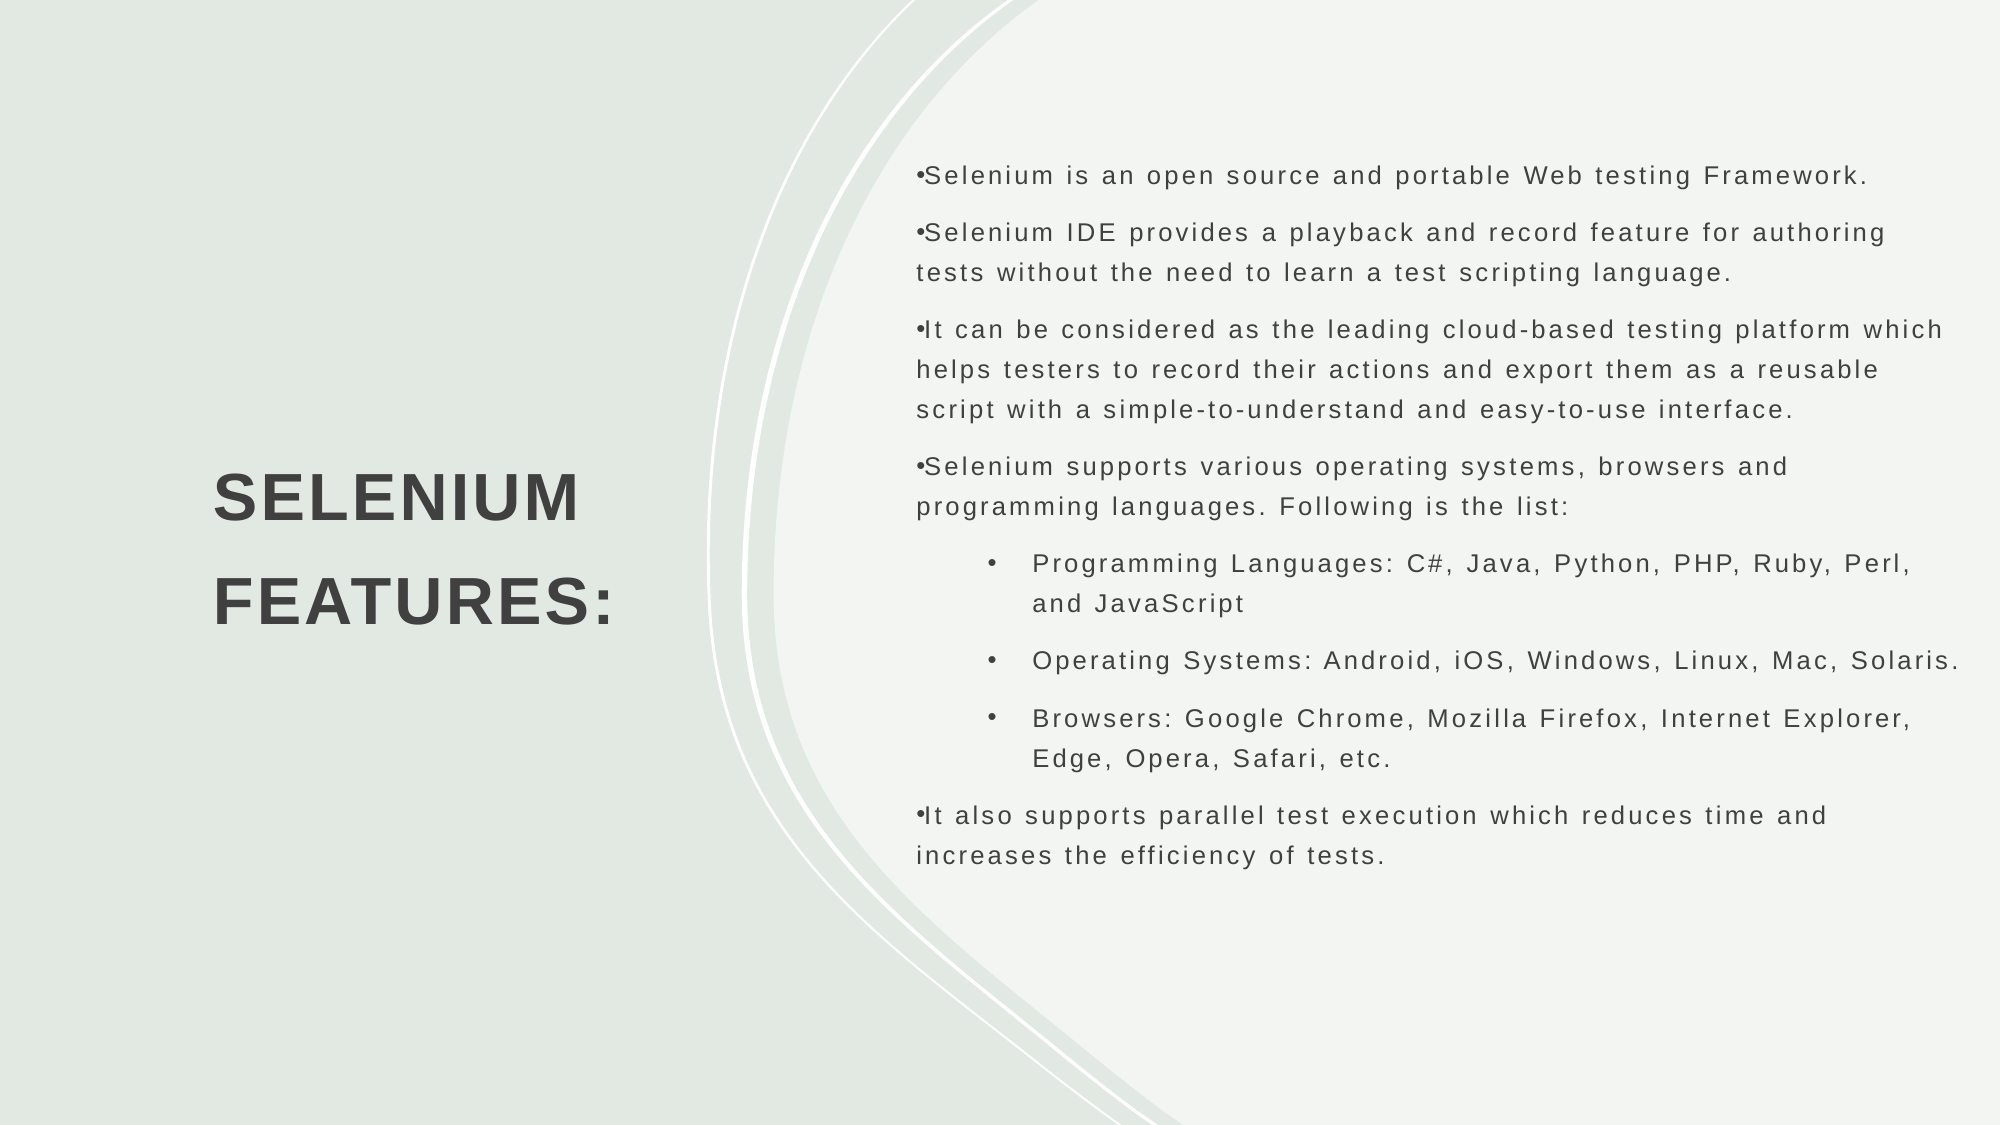

Selenium is an open source and portable Web testing Framework.
Selenium IDE provides a playback and record feature for authoring tests without the need to learn a test scripting language.
It can be considered as the leading cloud-based testing platform which helps testers to record their actions and export them as a reusable script with a simple-to-understand and easy-to-use interface.
Selenium supports various operating systems, browsers and programming languages. Following is the list:
Programming Languages: C#, Java, Python, PHP, Ruby, Perl, and JavaScript
Operating Systems: Android, iOS, Windows, Linux, Mac, Solaris.
Browsers: Google Chrome, Mozilla Firefox, Internet Explorer, Edge, Opera, Safari, etc.
It also supports parallel test execution which reduces time and increases the efficiency of tests.

# SELENIUM FEATURES: